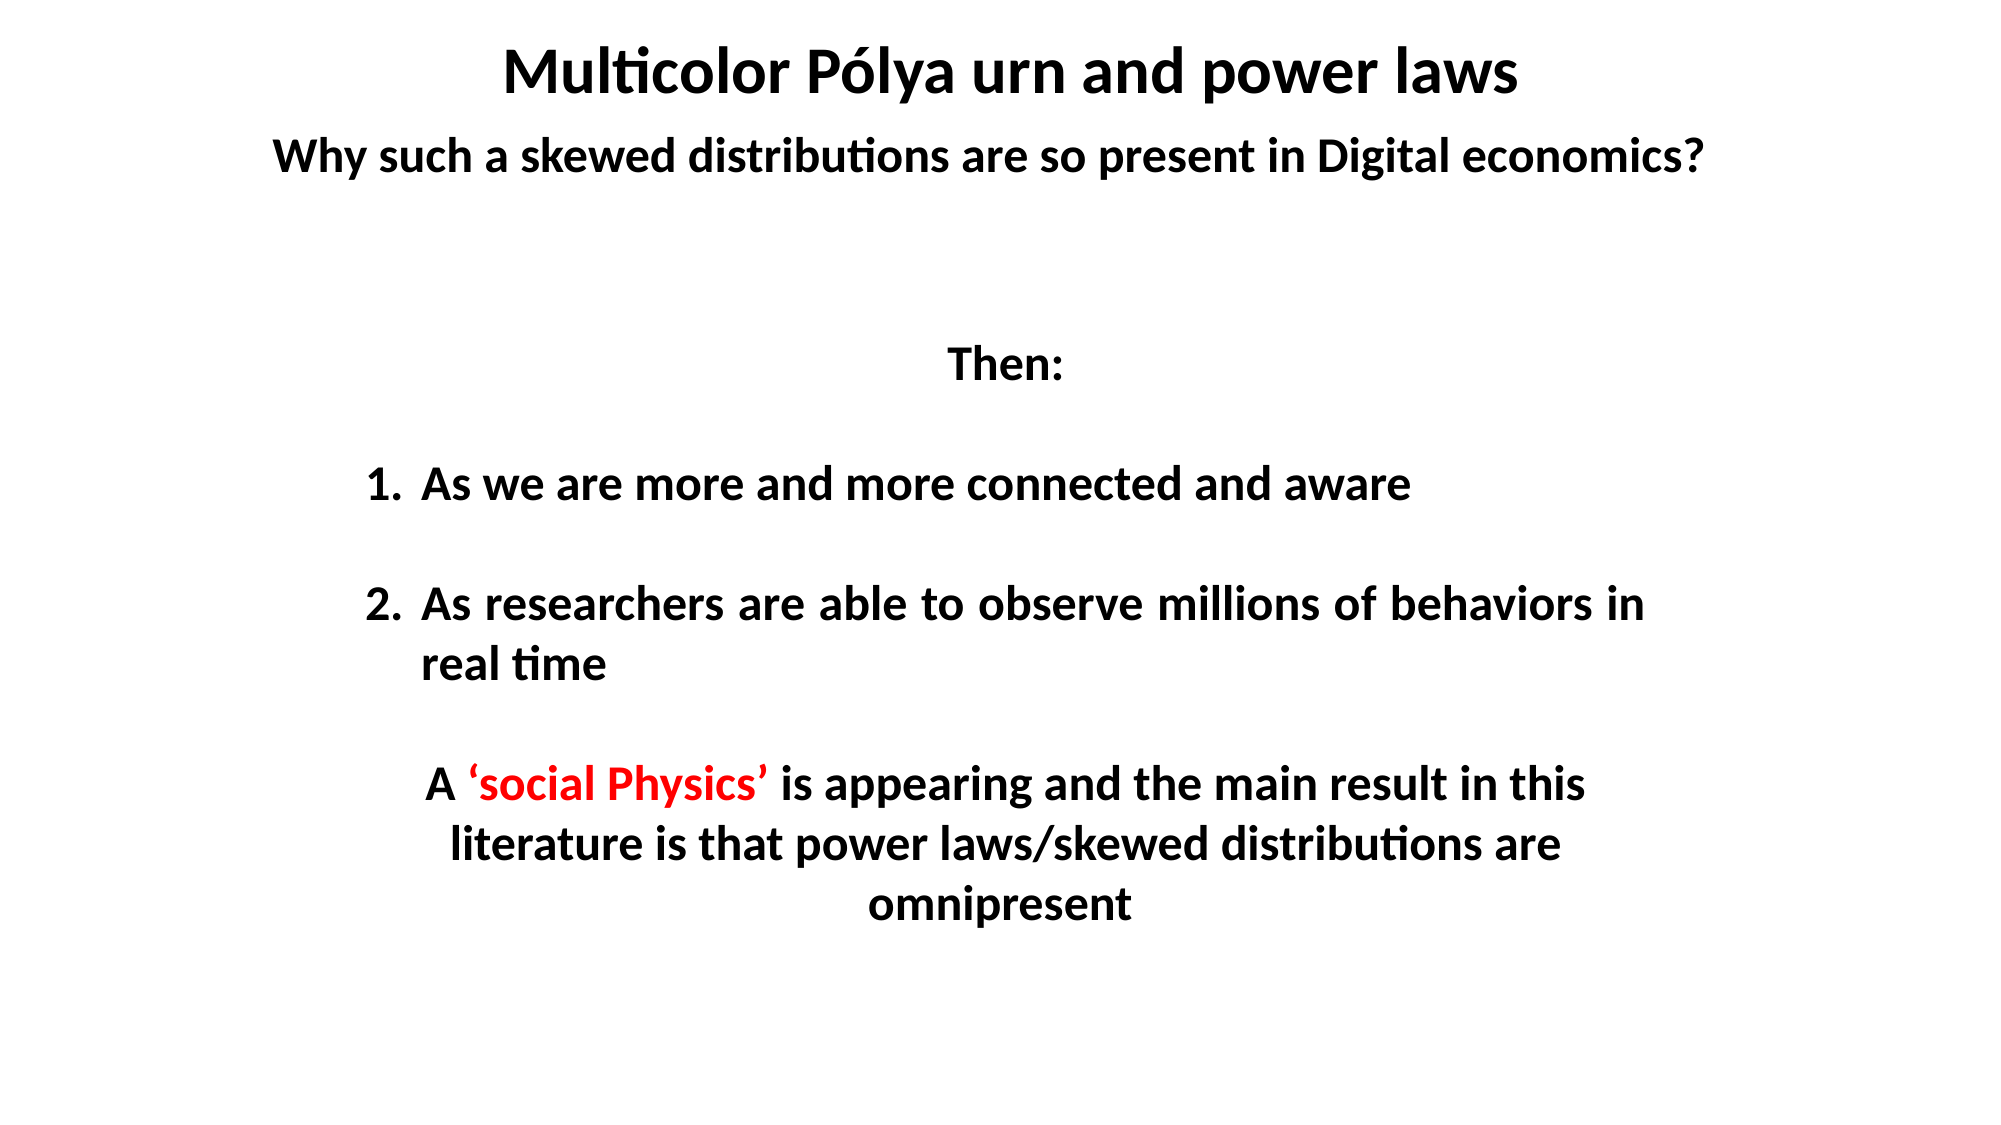

Multicolor Pólya urn and power laws

Why such a skewed distributions are so present in Digital economics?
Then:

As we are more and more connected and aware

As researchers are able to observe millions of behaviors in real time

A ‘social Physics’ is appearing and the main result in this literature is that power laws/skewed distributions are omnipresent